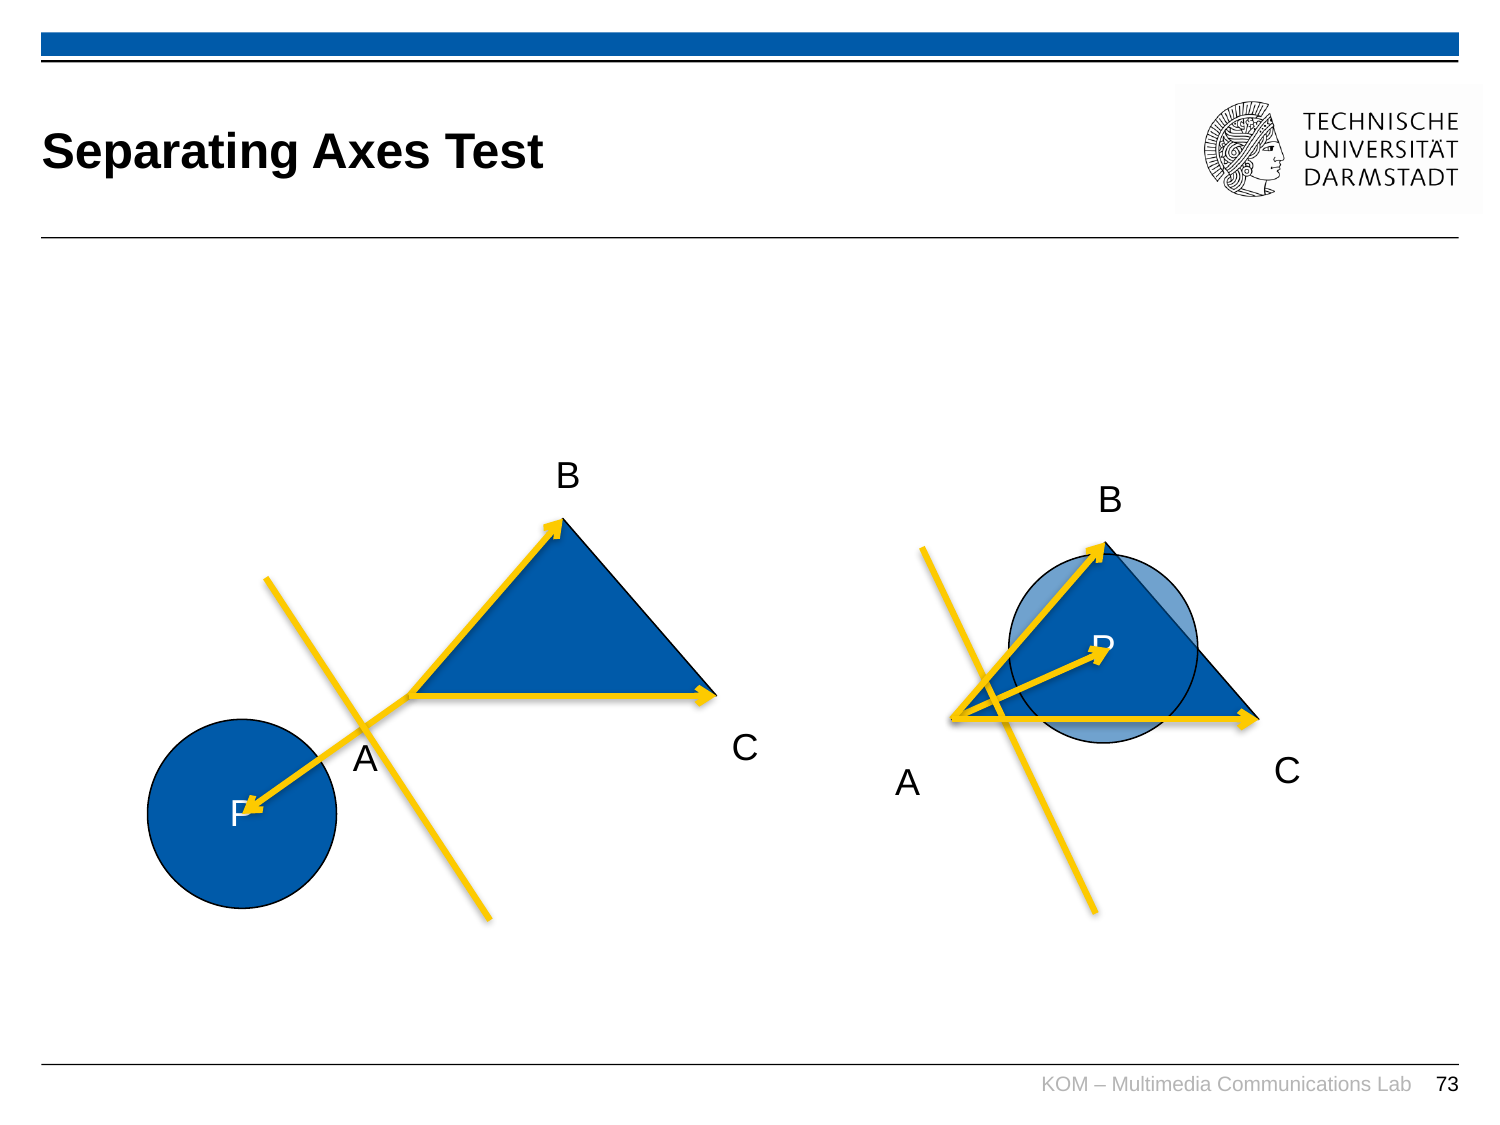

# Separating Axes Test

B

C
A
P
B

C
A
P